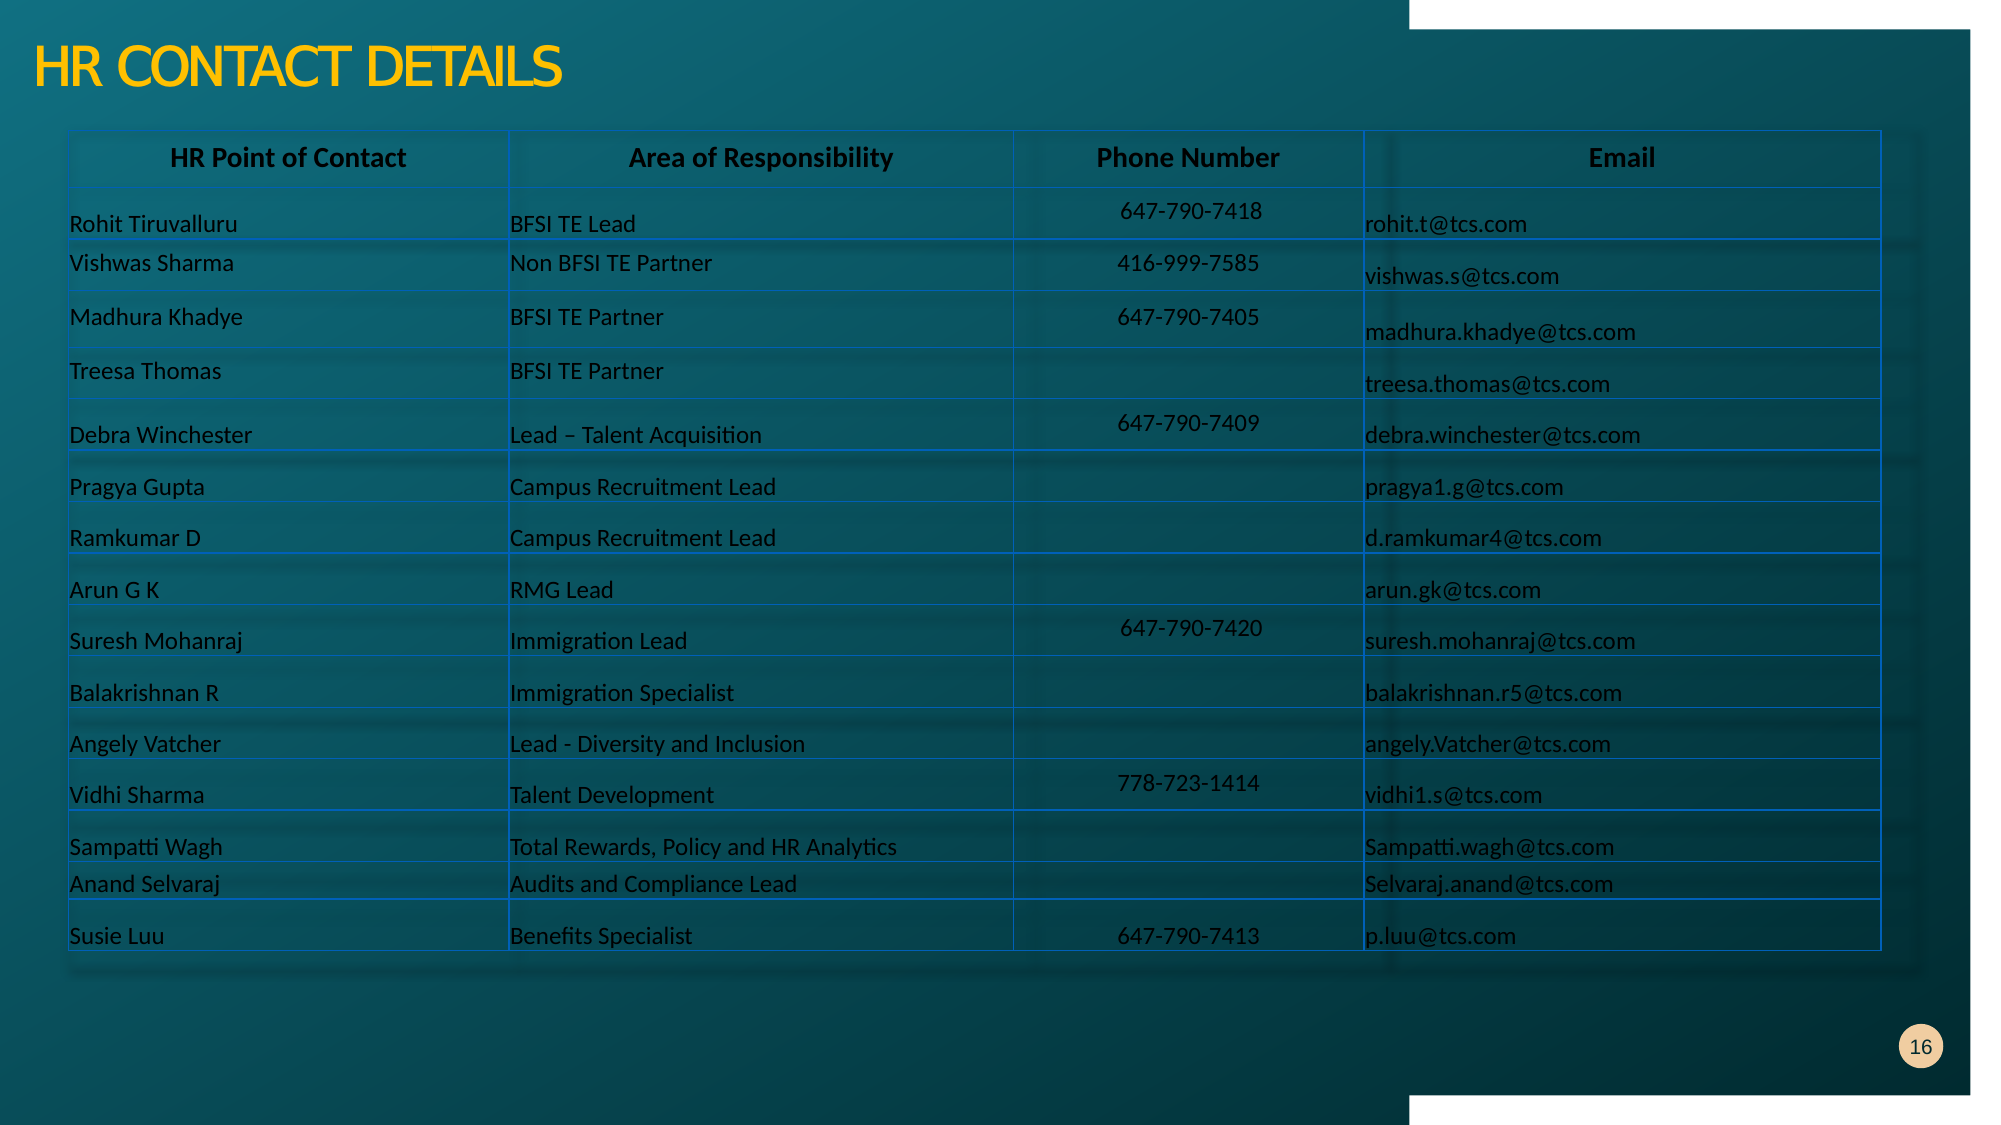

# HR Contact Details
| HR Point of Contact | Area of Responsibility | Phone Number | Email |
| --- | --- | --- | --- |
| Rohit Tiruvalluru | BFSI TE Lead | 647-790-7418 | rohit.t@tcs.com |
| Vishwas Sharma | Non BFSI TE Partner | 416-999-7585 | vishwas.s@tcs.com |
| Madhura Khadye | BFSI TE Partner | 647-790-7405 | madhura.khadye@tcs.com |
| Treesa Thomas | BFSI TE Partner |  | treesa.thomas@tcs.com |
| Debra Winchester | Lead – Talent Acquisition | 647-790-7409 | debra.winchester@tcs.com |
| Pragya Gupta | Campus Recruitment Lead |  | pragya1.g@tcs.com |
| Ramkumar D | Campus Recruitment Lead |  | d.ramkumar4@tcs.com |
| Arun G K | RMG Lead |  | arun.gk@tcs.com |
| Suresh Mohanraj | Immigration Lead | 647-790-7420 | suresh.mohanraj@tcs.com |
| Balakrishnan R | Immigration Specialist |  | balakrishnan.r5@tcs.com |
| Angely Vatcher | Lead - Diversity and Inclusion |  | angely.Vatcher@tcs.com |
| Vidhi Sharma | Talent Development | 778-723-1414 | vidhi1.s@tcs.com |
| Sampatti Wagh | Total Rewards, Policy and HR Analytics |  | Sampatti.wagh@tcs.com |
| Anand Selvaraj | Audits and Compliance Lead |  | Selvaraj.anand@tcs.com |
| Susie Luu | Benefits Specialist | 647-790-7413 | p.luu@tcs.com |
16